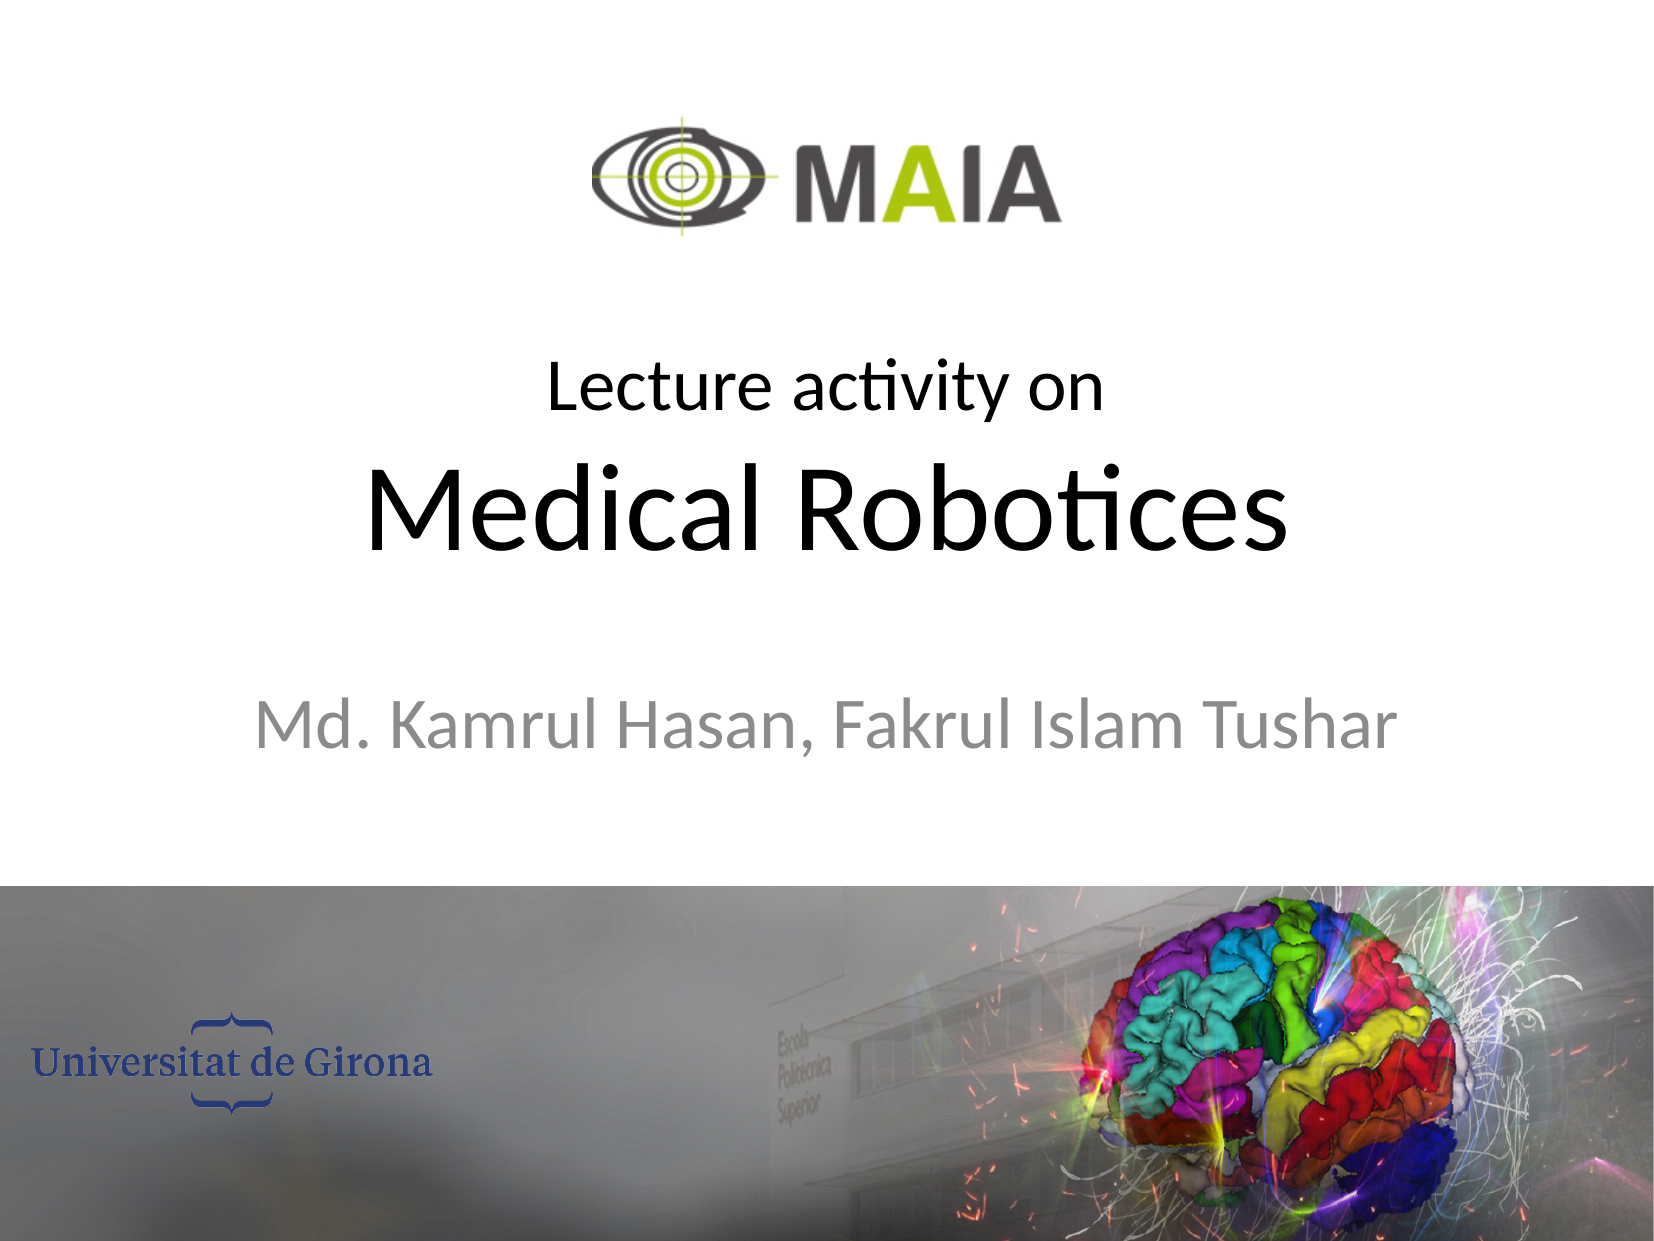

# Lecture activity on Medical Robotices
Md. Kamrul Hasan, Fakrul Islam Tushar